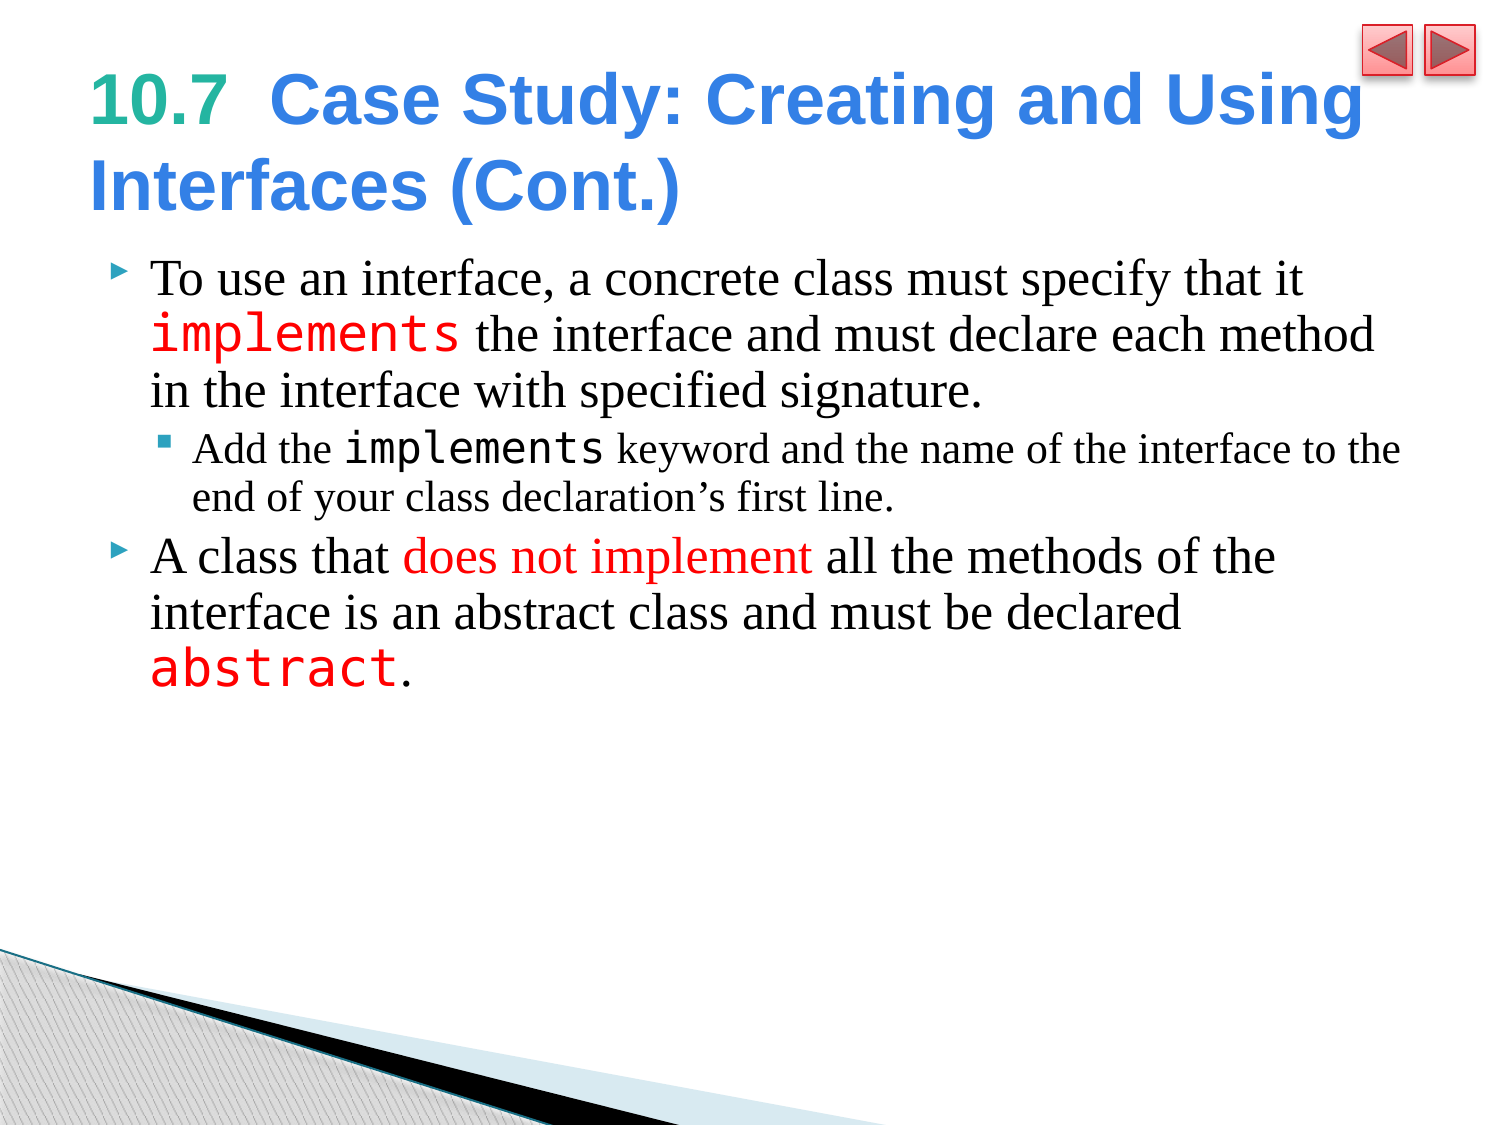

# 10.7  Case Study: Creating and Using Interfaces (Cont.)
To use an interface, a concrete class must specify that it implements the interface and must declare each method in the interface with specified signature.
Add the implements keyword and the name of the interface to the end of your class declaration’s first line.
A class that does not implement all the methods of the interface is an abstract class and must be declared abstract.